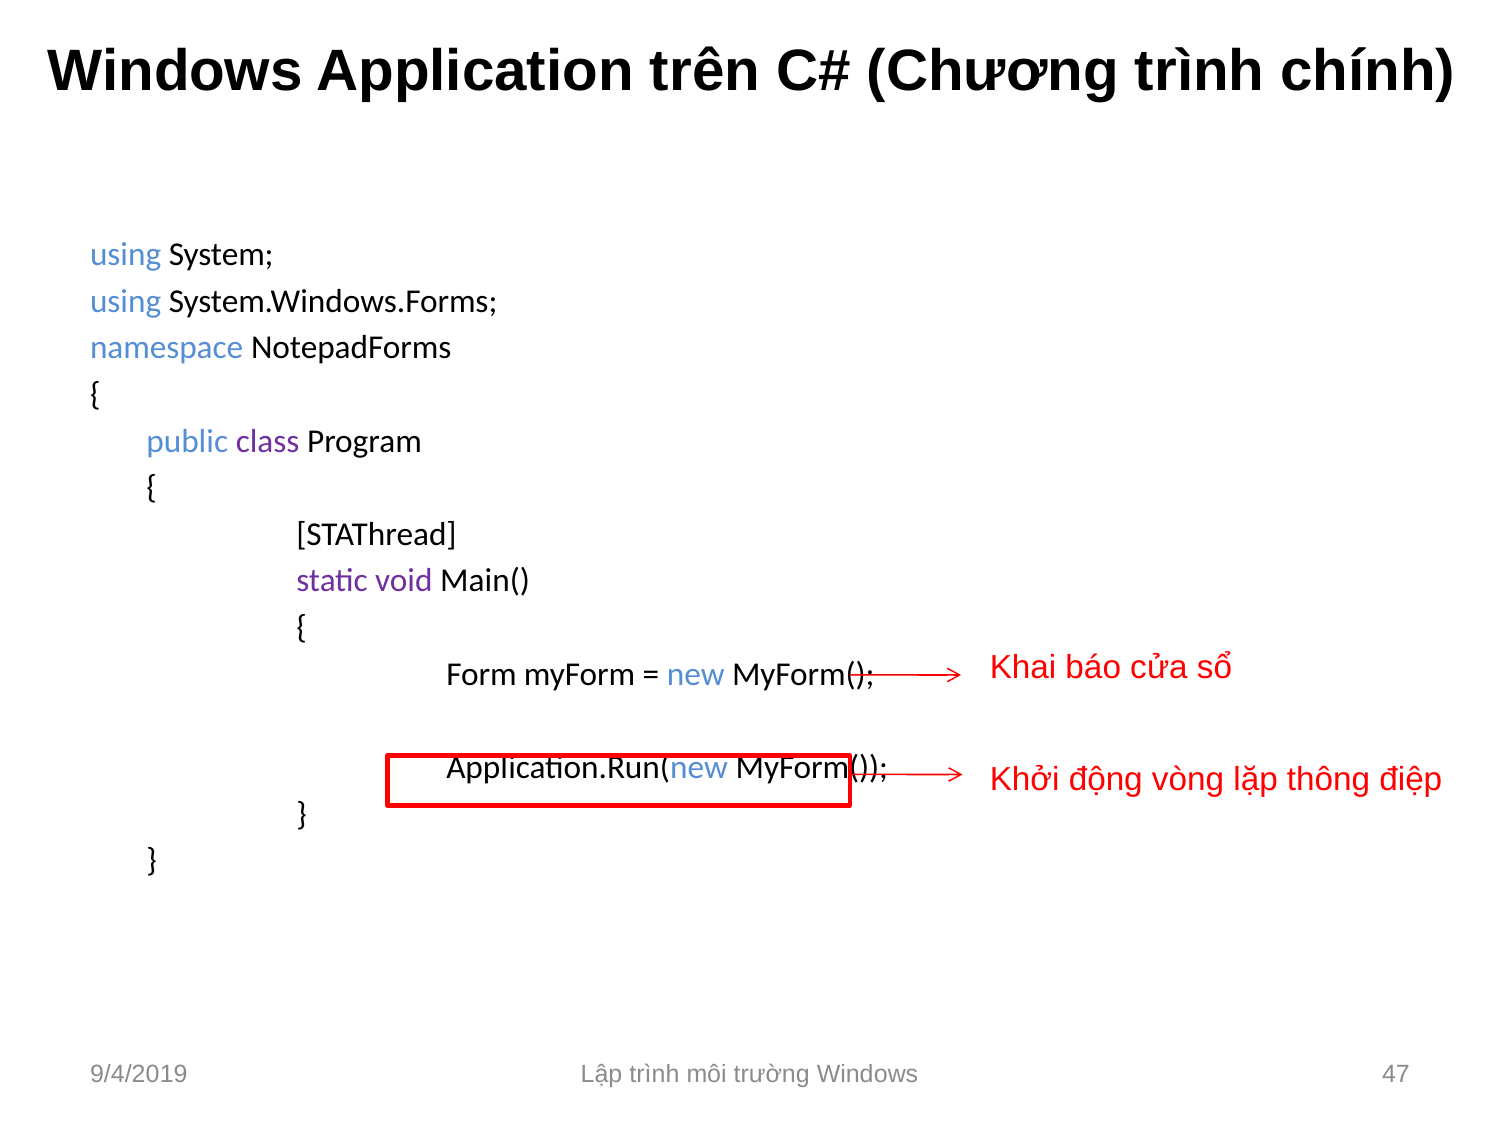

Windows Application trên C# (Chương trình chính)
using System;
using System.Windows.Forms;
namespace NotepadForms
{
	public class Program
	{
		[STAThread]
		static void Main()
		{
			Form myForm = new MyForm();

			Application.Run(new MyForm());
		}
	}

Khai báo cửa sổ
Khởi động vòng lặp thông điệp

9/4/2019
Lập trình môi trường Windows
47